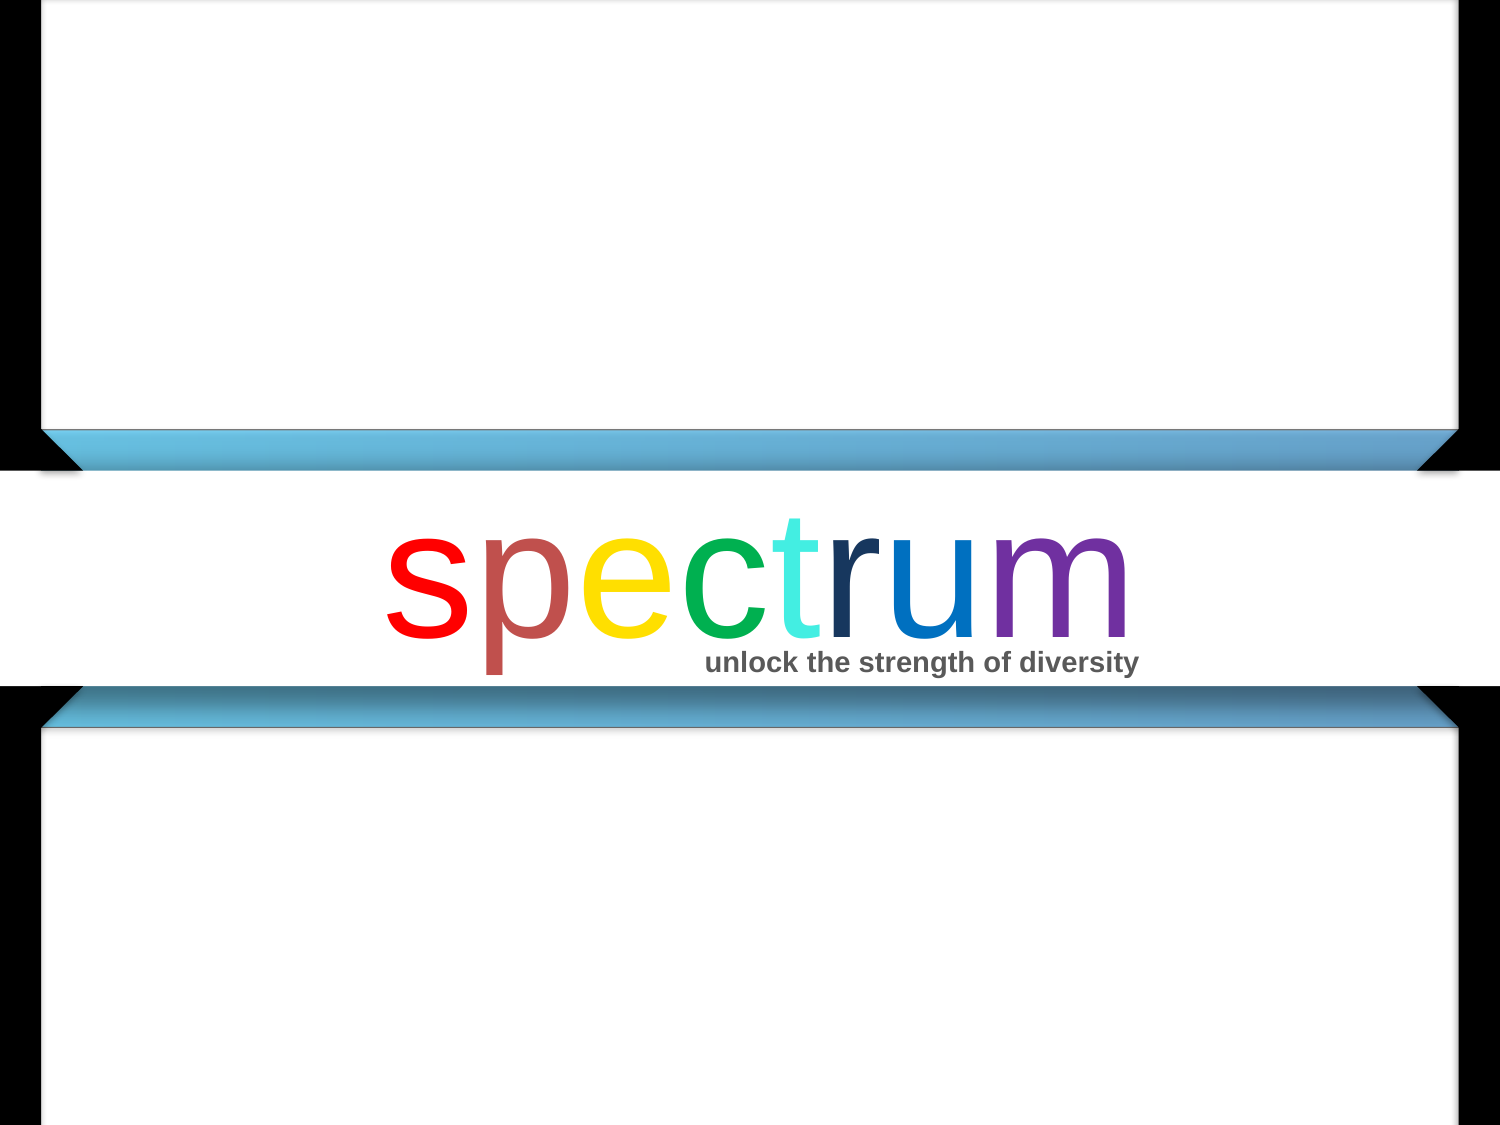

# spectrum
unlock the strength of diversity